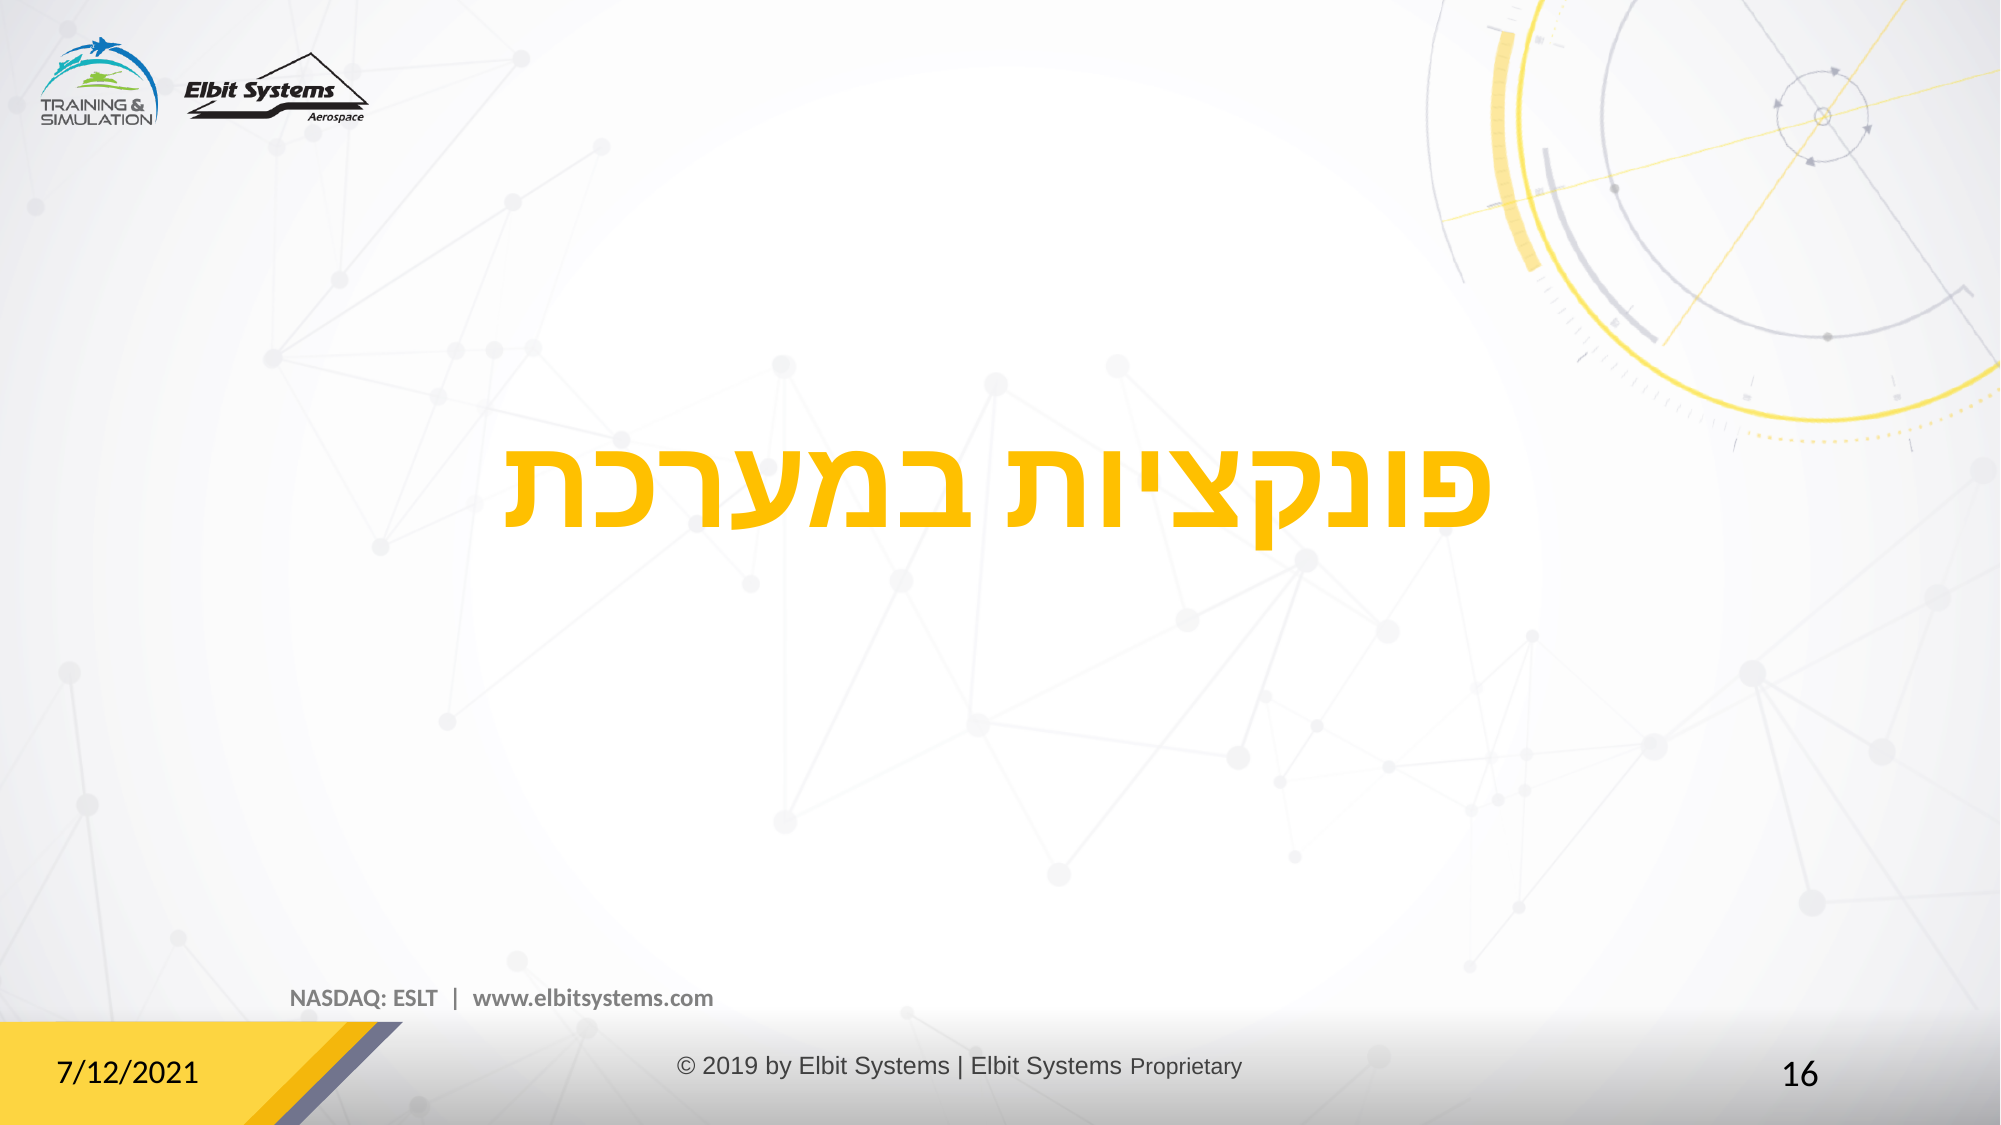

# פונקציות במערכת
NASDAQ: ESLT  |  www.elbitsystems.com